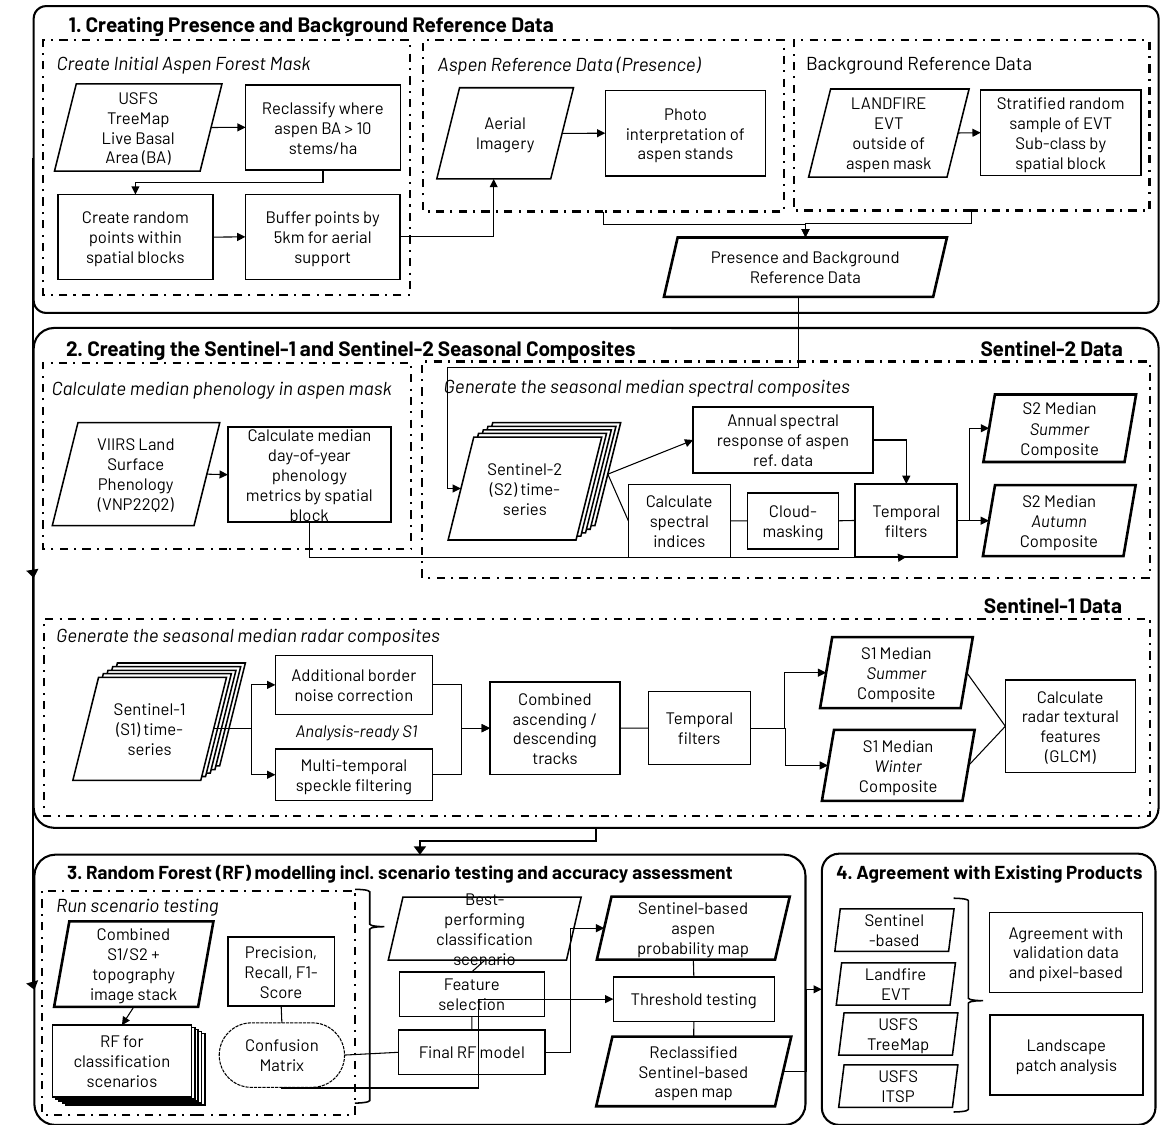

1. Creating Presence and Background Reference Data

Background Reference Data
Create Initial Aspen Forest Mask
Aspen Reference Data (Presence)
USFS TreeMap Live Basal Area (BA)
Reclassify where aspen BA > 10 stems/ha
Aerial Imagery
LANDFIRE EVT outside of aspen mask
Stratified random sample of EVT Sub-class by spatial block
Photo interpretation of aspen stands
Buffer points by 5km for aerial support
Create random points within spatial blocks
Presence and Background Reference Data

Sentinel-2 Data
2. Creating the Sentinel-1 and Sentinel-2 Seasonal Composites

Generate the seasonal median spectral composites
Calculate median phenology in aspen mask
S2 Median Summer Composite
Annual spectral response of aspen ref. data
VIIRS Land Surface Phenology (VNP22Q2)

Sentinel-2 (S2) time-series
Calculate median day-of-year phenology metrics by spatial block
Temporal filters
Calculate spectral indices
S2 Median Autumn Composite
Cloud-masking
Sentinel-1 Data
Generate the seasonal median radar composites

S1 Median Summer Composite
Additional border noise correction

Sentinel-1 (S1) time-series
Calculate radar textural features (GLCM)
Combined ascending / descending tracks
Temporal filters
Analysis-ready S1
S1 Median Winter Composite
Multi-temporal speckle filtering
4. Agreement with Existing Products
3. Random Forest (RF) modelling incl. scenario testing and accuracy assessment

Run scenario testing

Sentinel-based aspen probability map
Best-performing classification scenario

Sentinel-based
Agreement with validation data and pixel-based
Combined S1/S2 + topography image stack
Precision, Recall, F1-Score
Landfire EVT
Feature selection
Threshold testing
USFS TreeMap
Landscape patch analysis
Confusion Matrix
RF for classification scenarios

Final RF model
Reclassified Sentinel-based aspen map
USFS ITSP